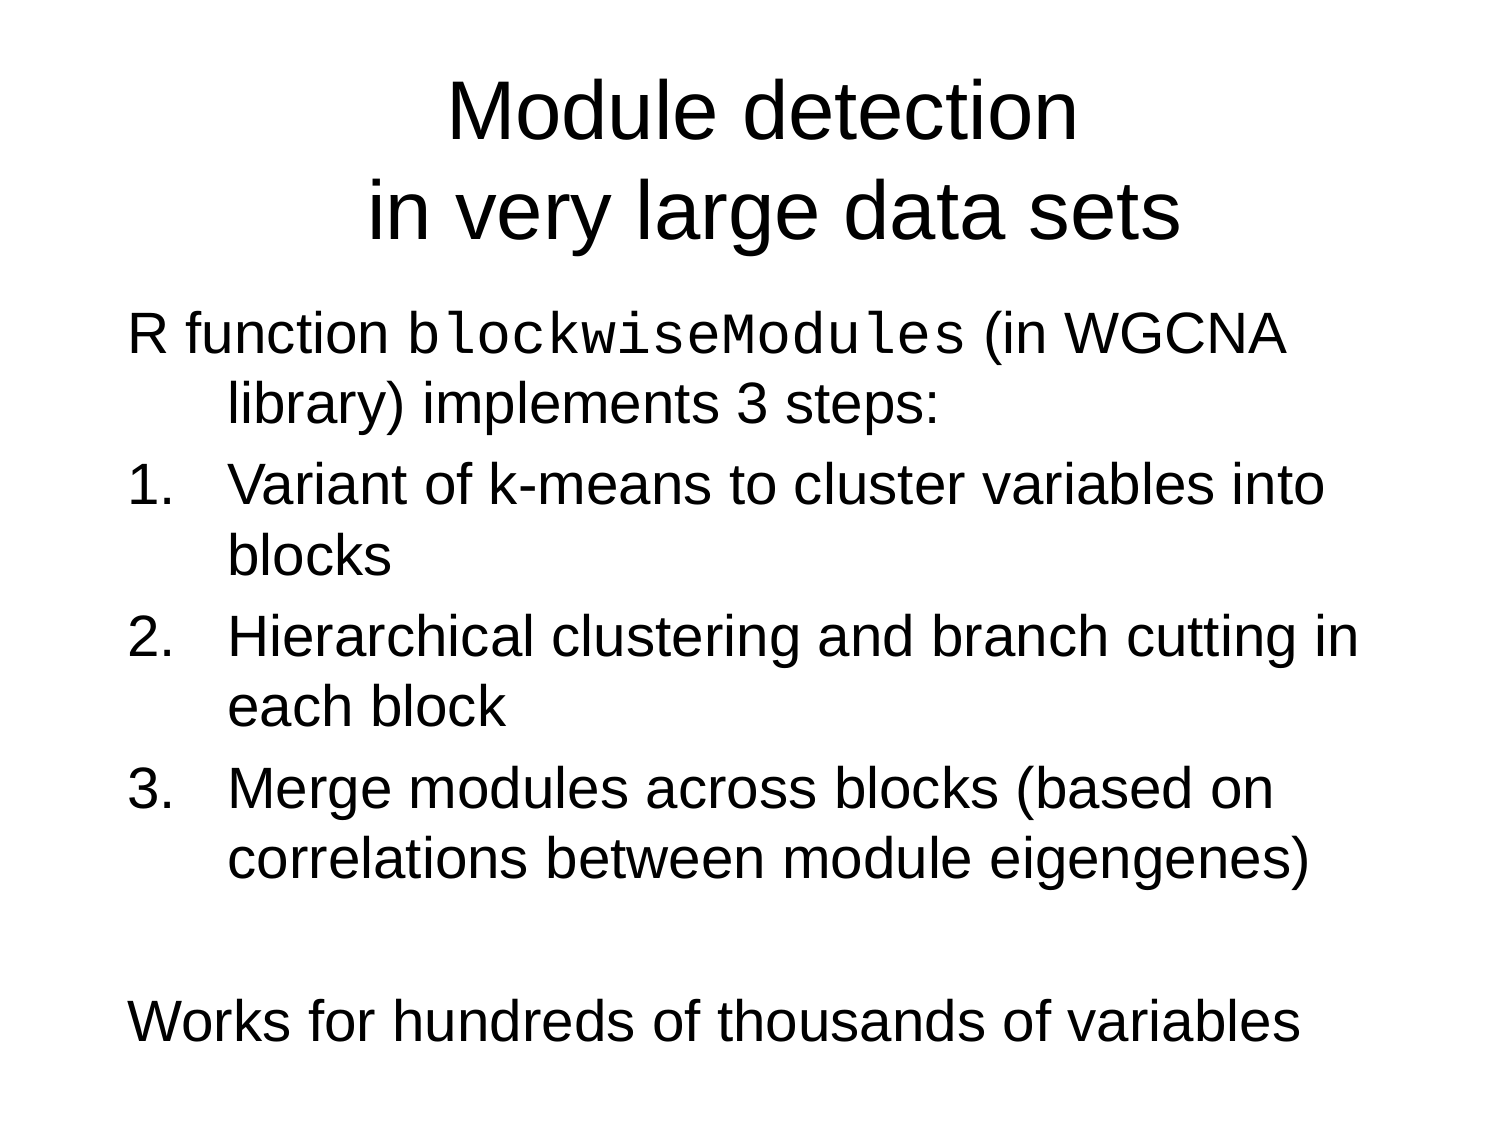

# Module detection in very large data sets
R function blockwiseModules (in WGCNA library) implements 3 steps:
Variant of k-means to cluster variables into blocks
Hierarchical clustering and branch cutting in each block
Merge modules across blocks (based on correlations between module eigengenes)

Works for hundreds of thousands of variables